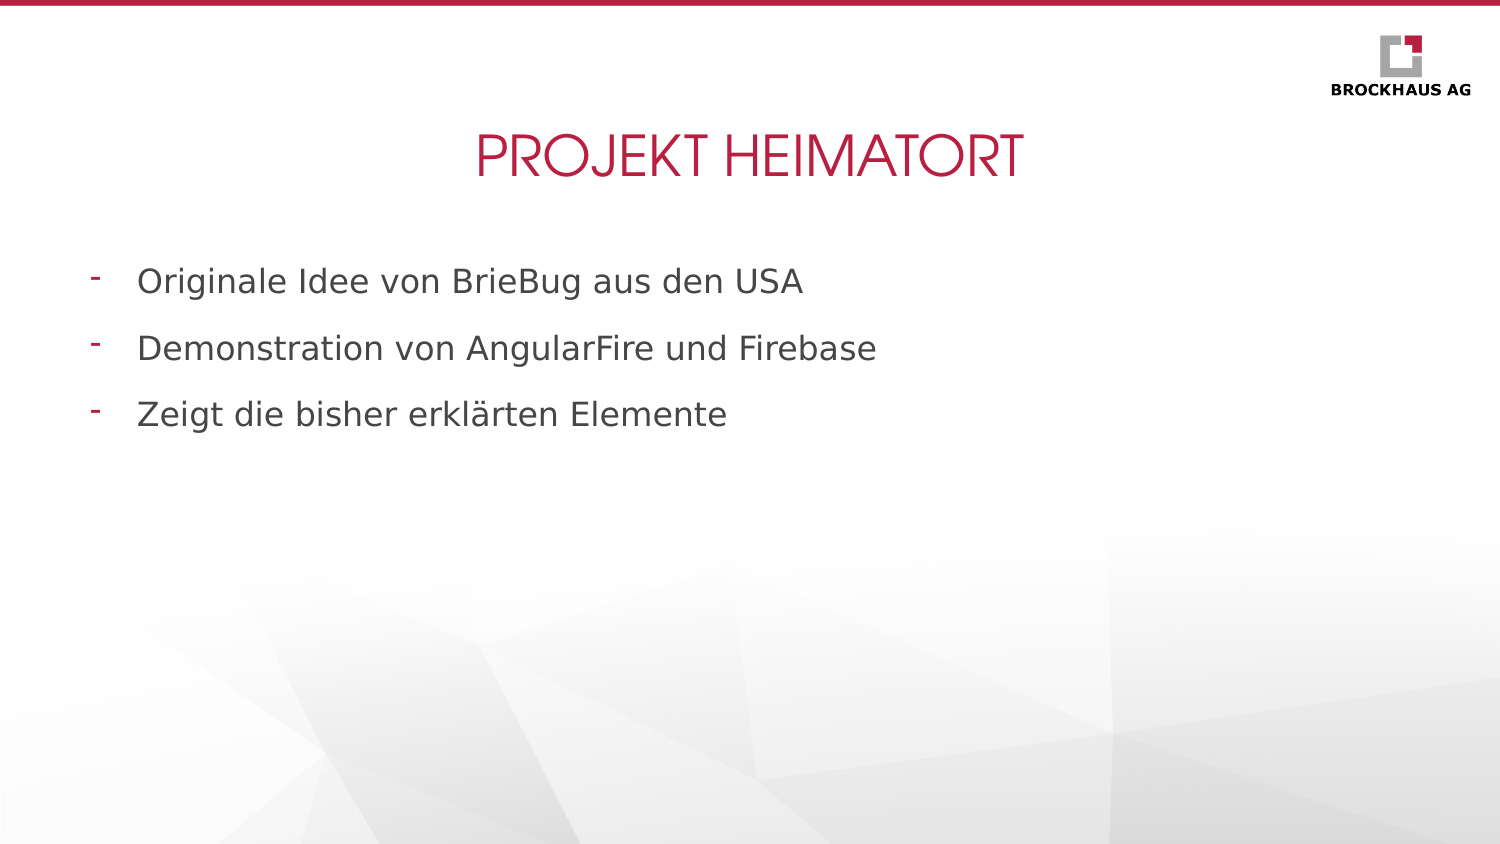

# Projekt Heimatort
Originale Idee von BrieBug aus den USA
Demonstration von AngularFire und Firebase
Zeigt die bisher erklärten Elemente